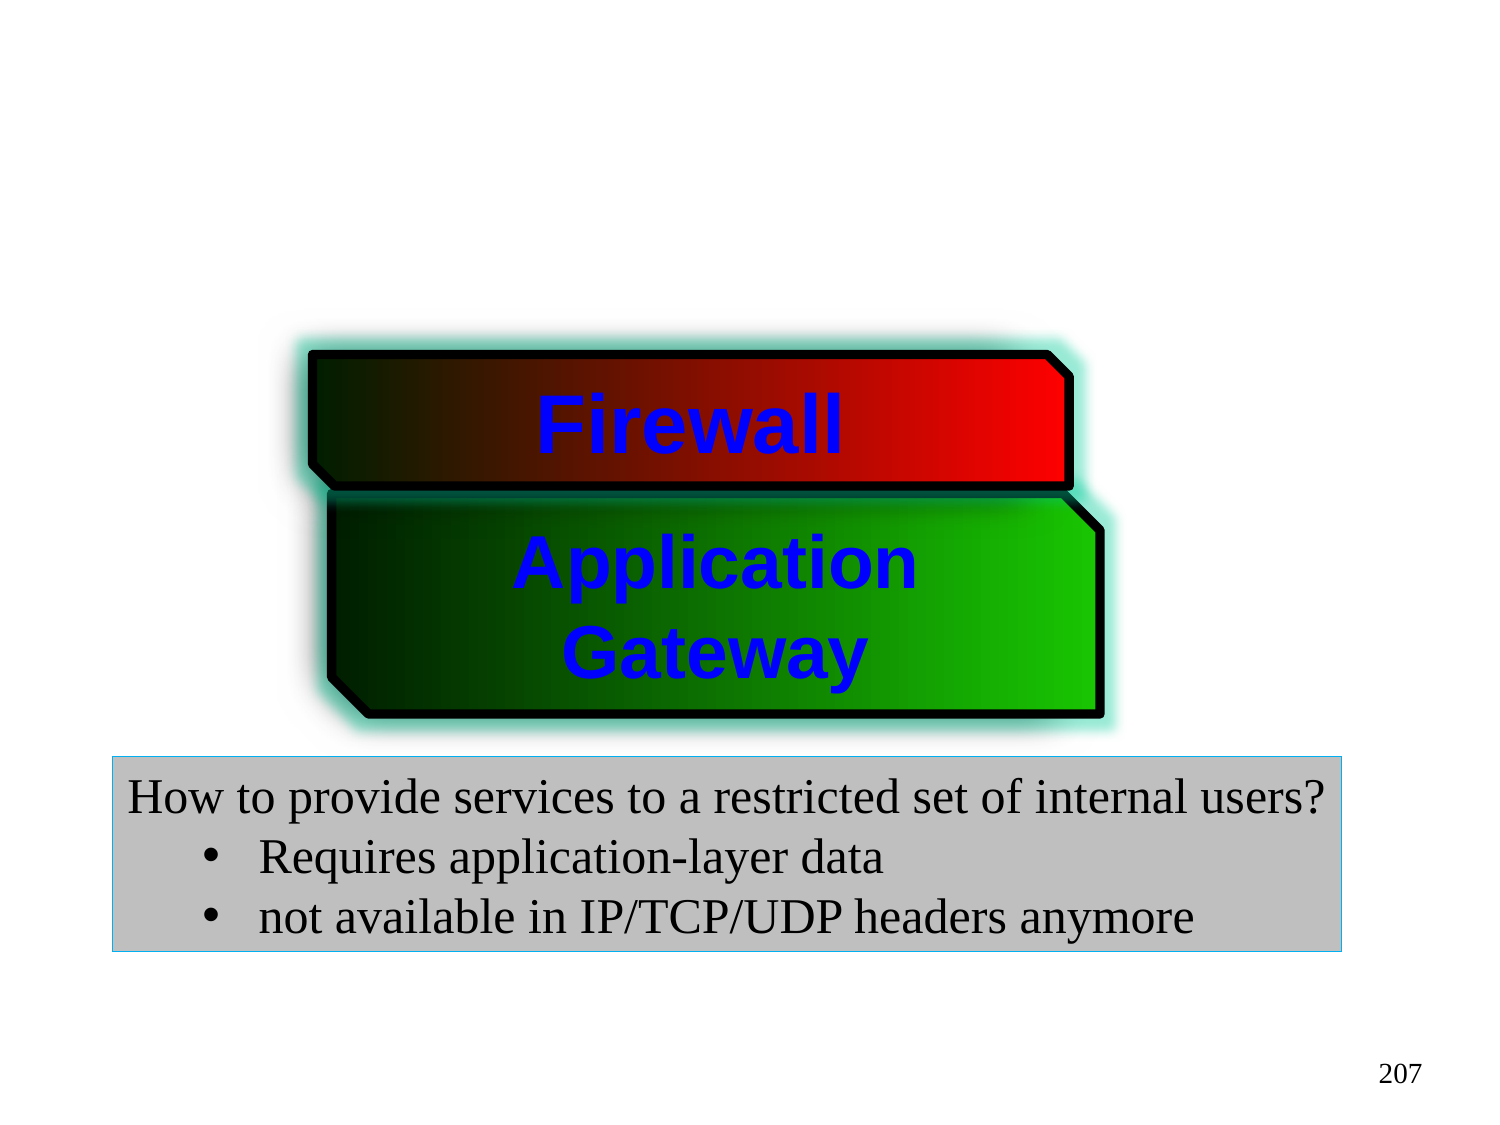

Firewall
Application Gateway
How to provide services to a restricted set of internal users?
Requires application-layer data
not available in IP/TCP/UDP headers anymore